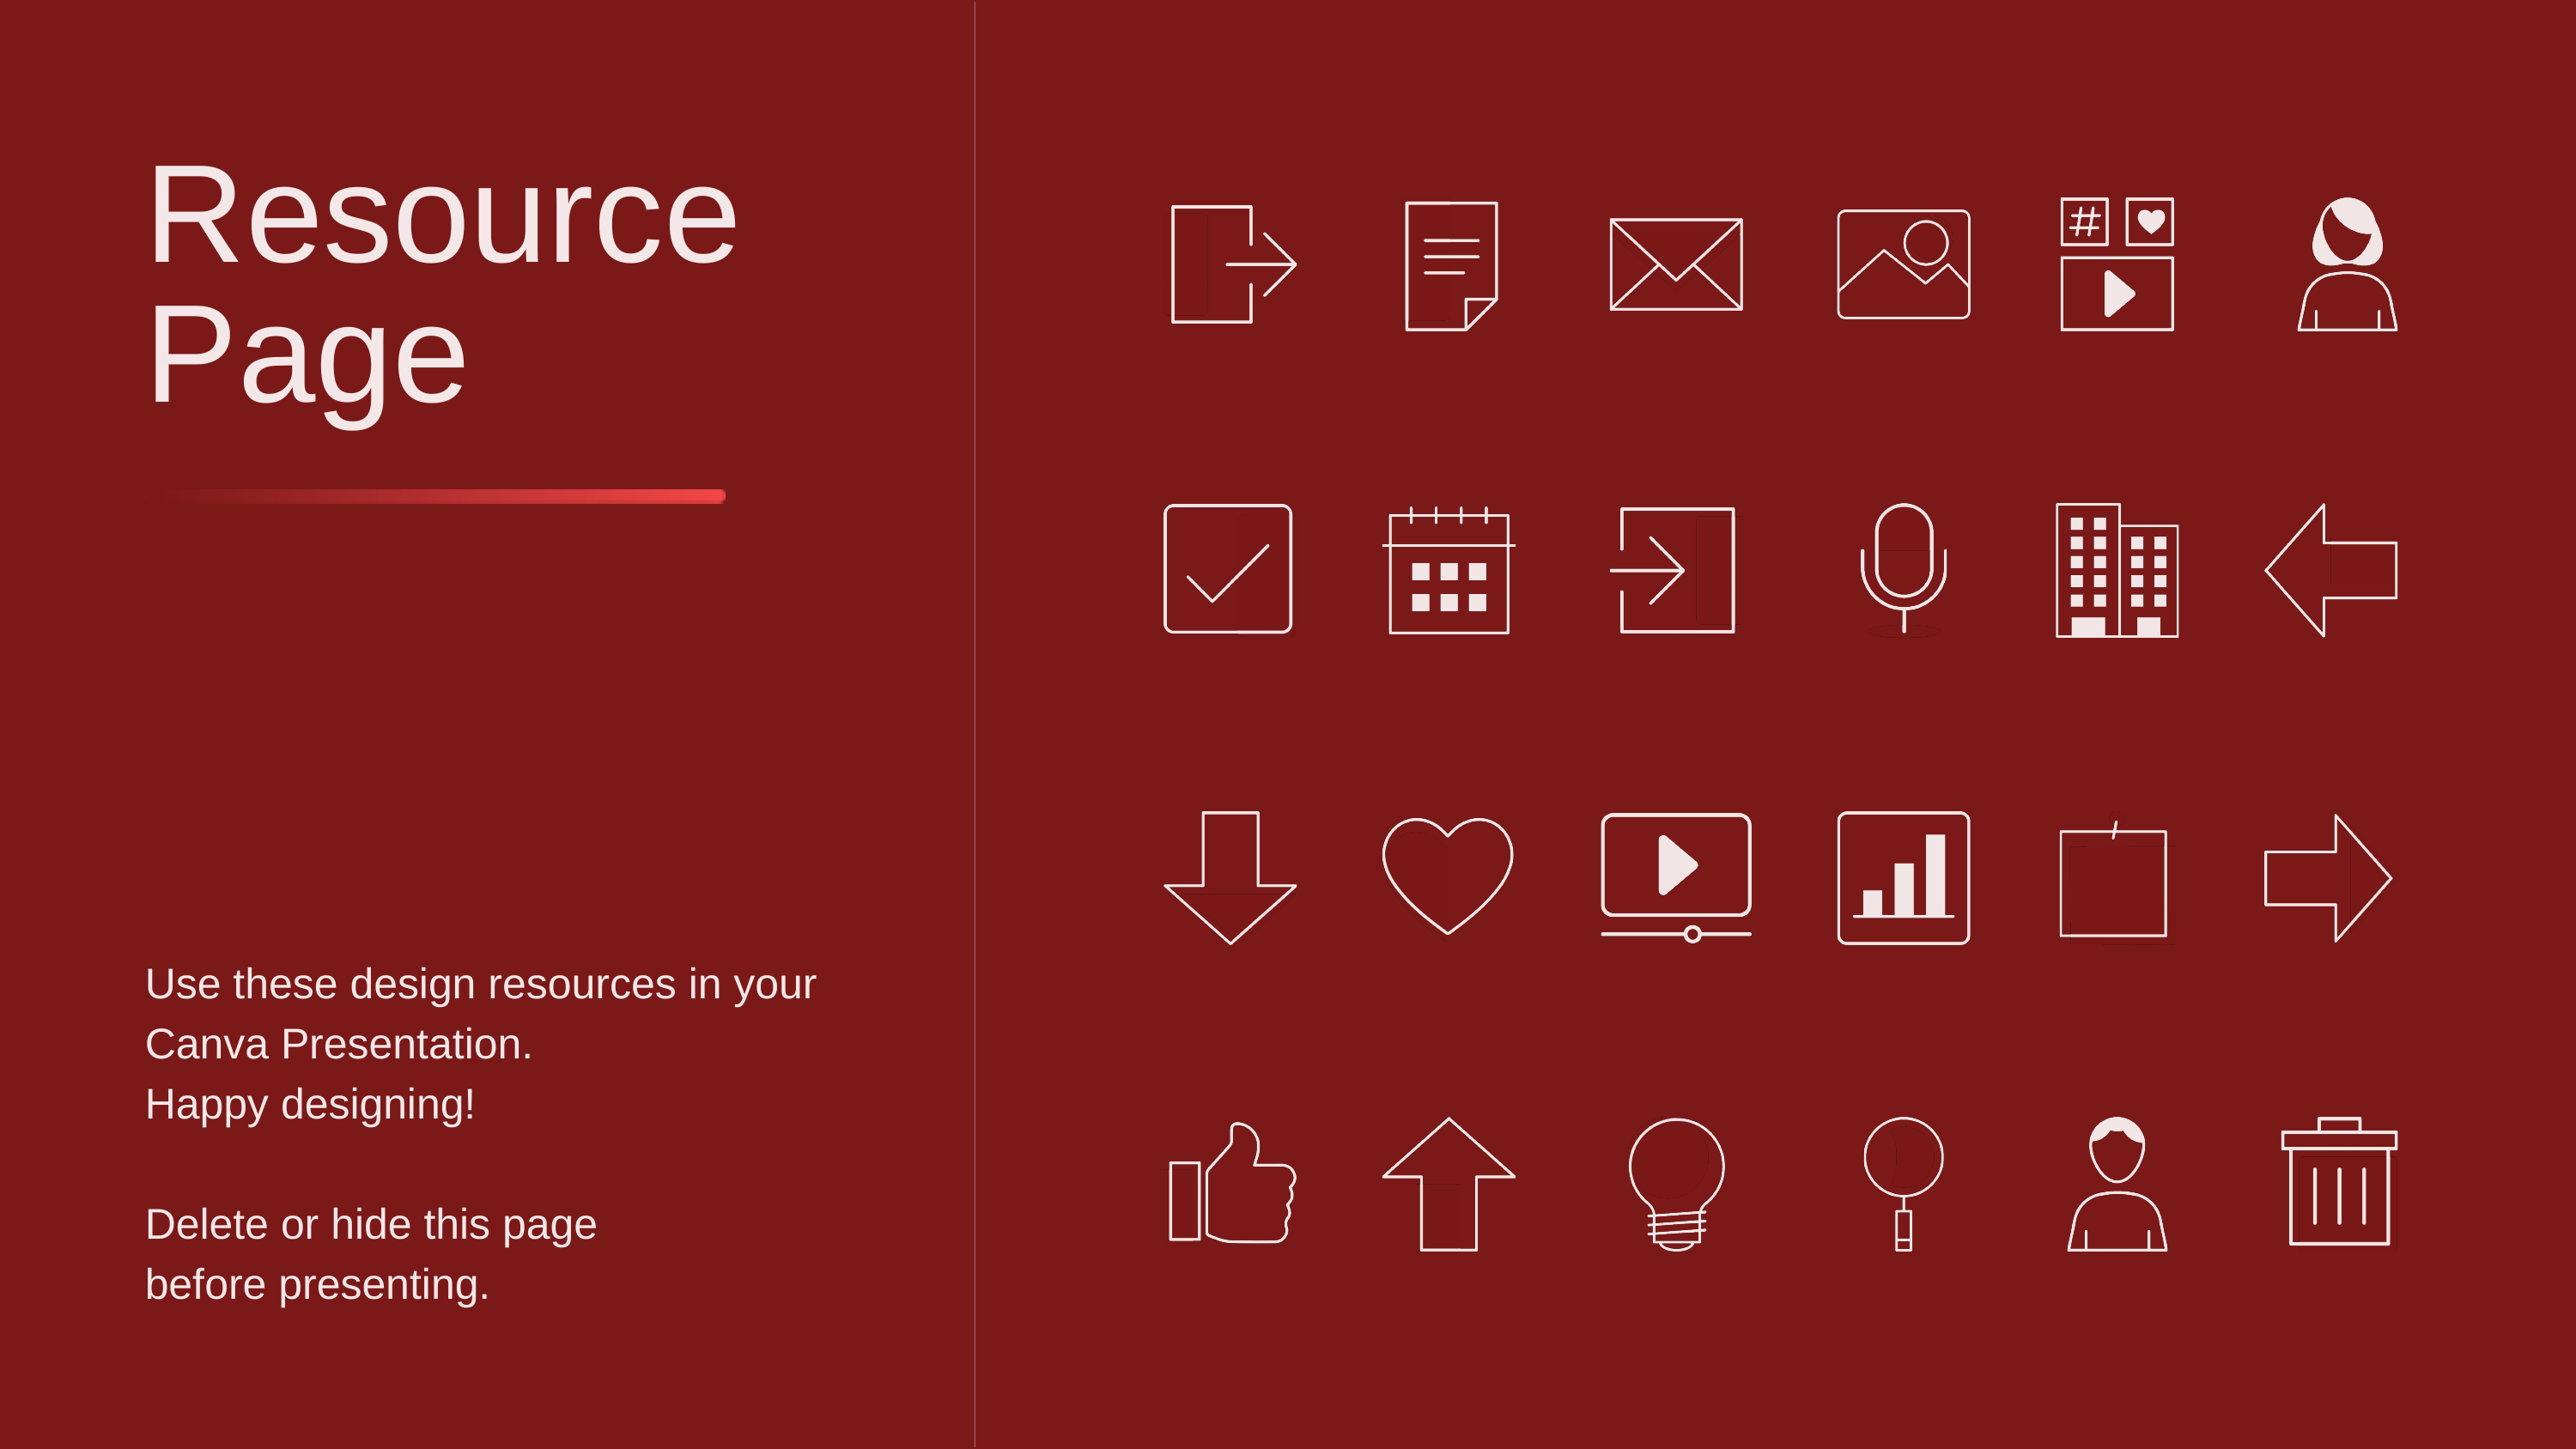

Resource
Page

Use these design resources in your Canva Presentation.
Happy designing!

Delete or hide this page
before presenting.